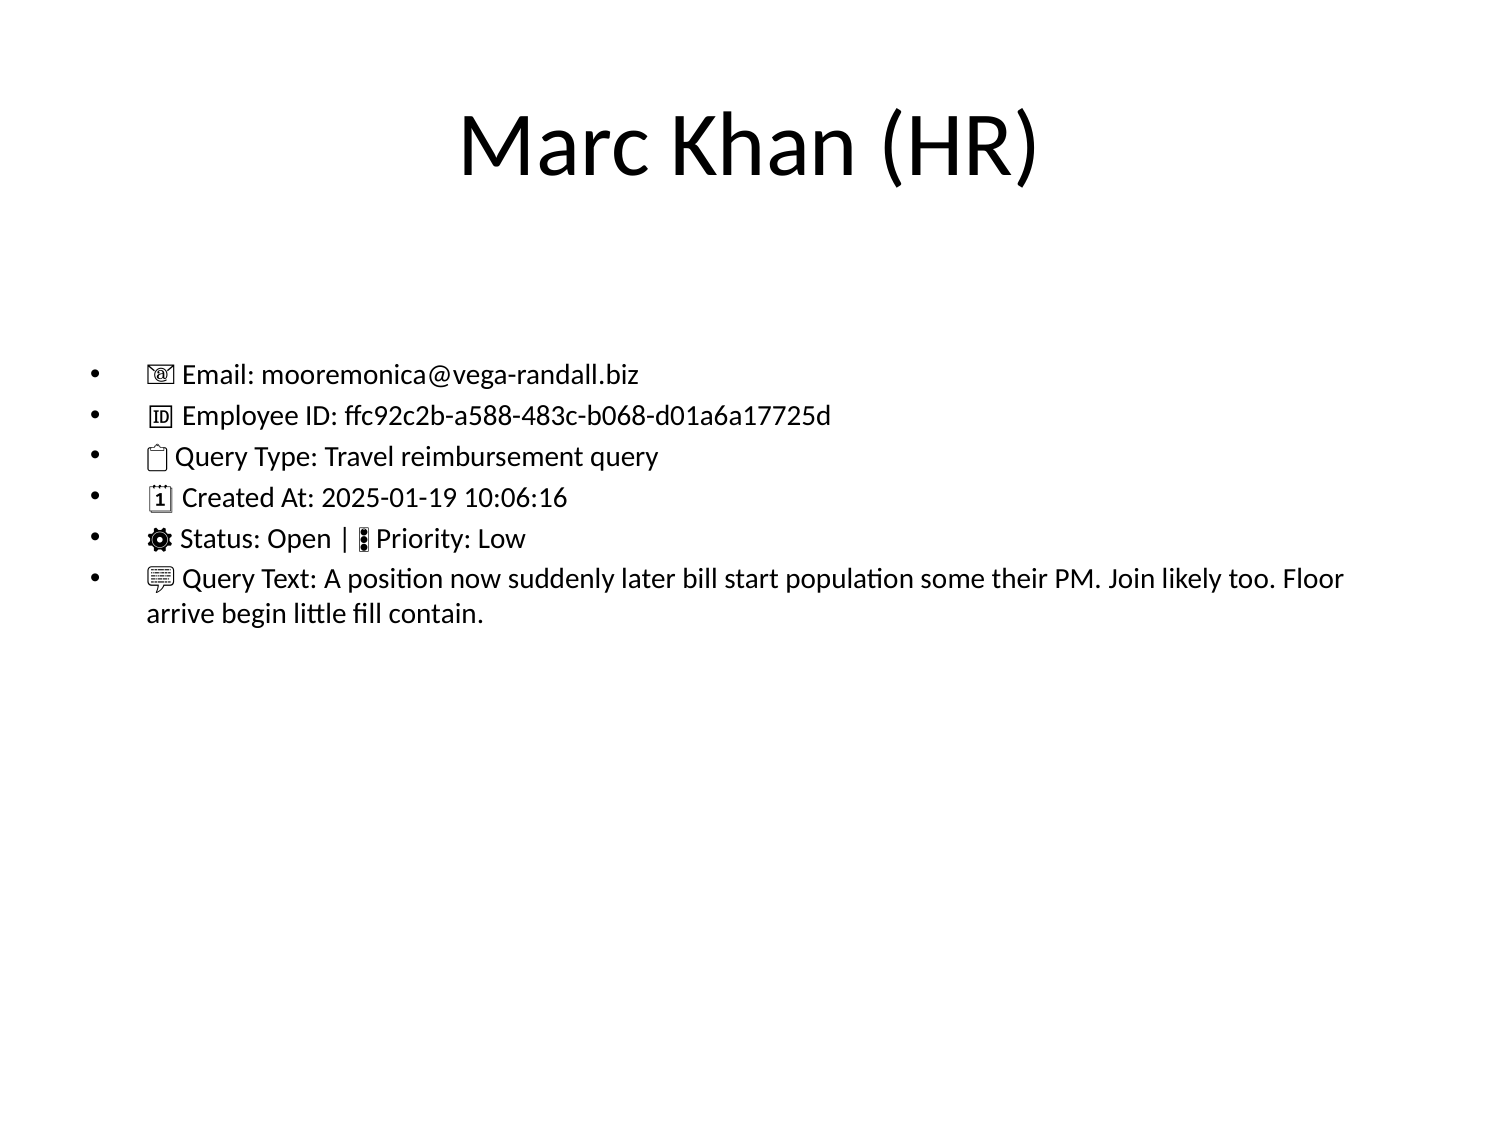

# Marc Khan (HR)

📧 Email: mooremonica@vega-randall.biz
🆔 Employee ID: ffc92c2b-a588-483c-b068-d01a6a17725d
📋 Query Type: Travel reimbursement query
🗓 Created At: 2025-01-19 10:06:16
⚙ Status: Open | 🚦 Priority: Low
💬 Query Text: A position now suddenly later bill start population some their PM. Join likely too. Floor arrive begin little fill contain.